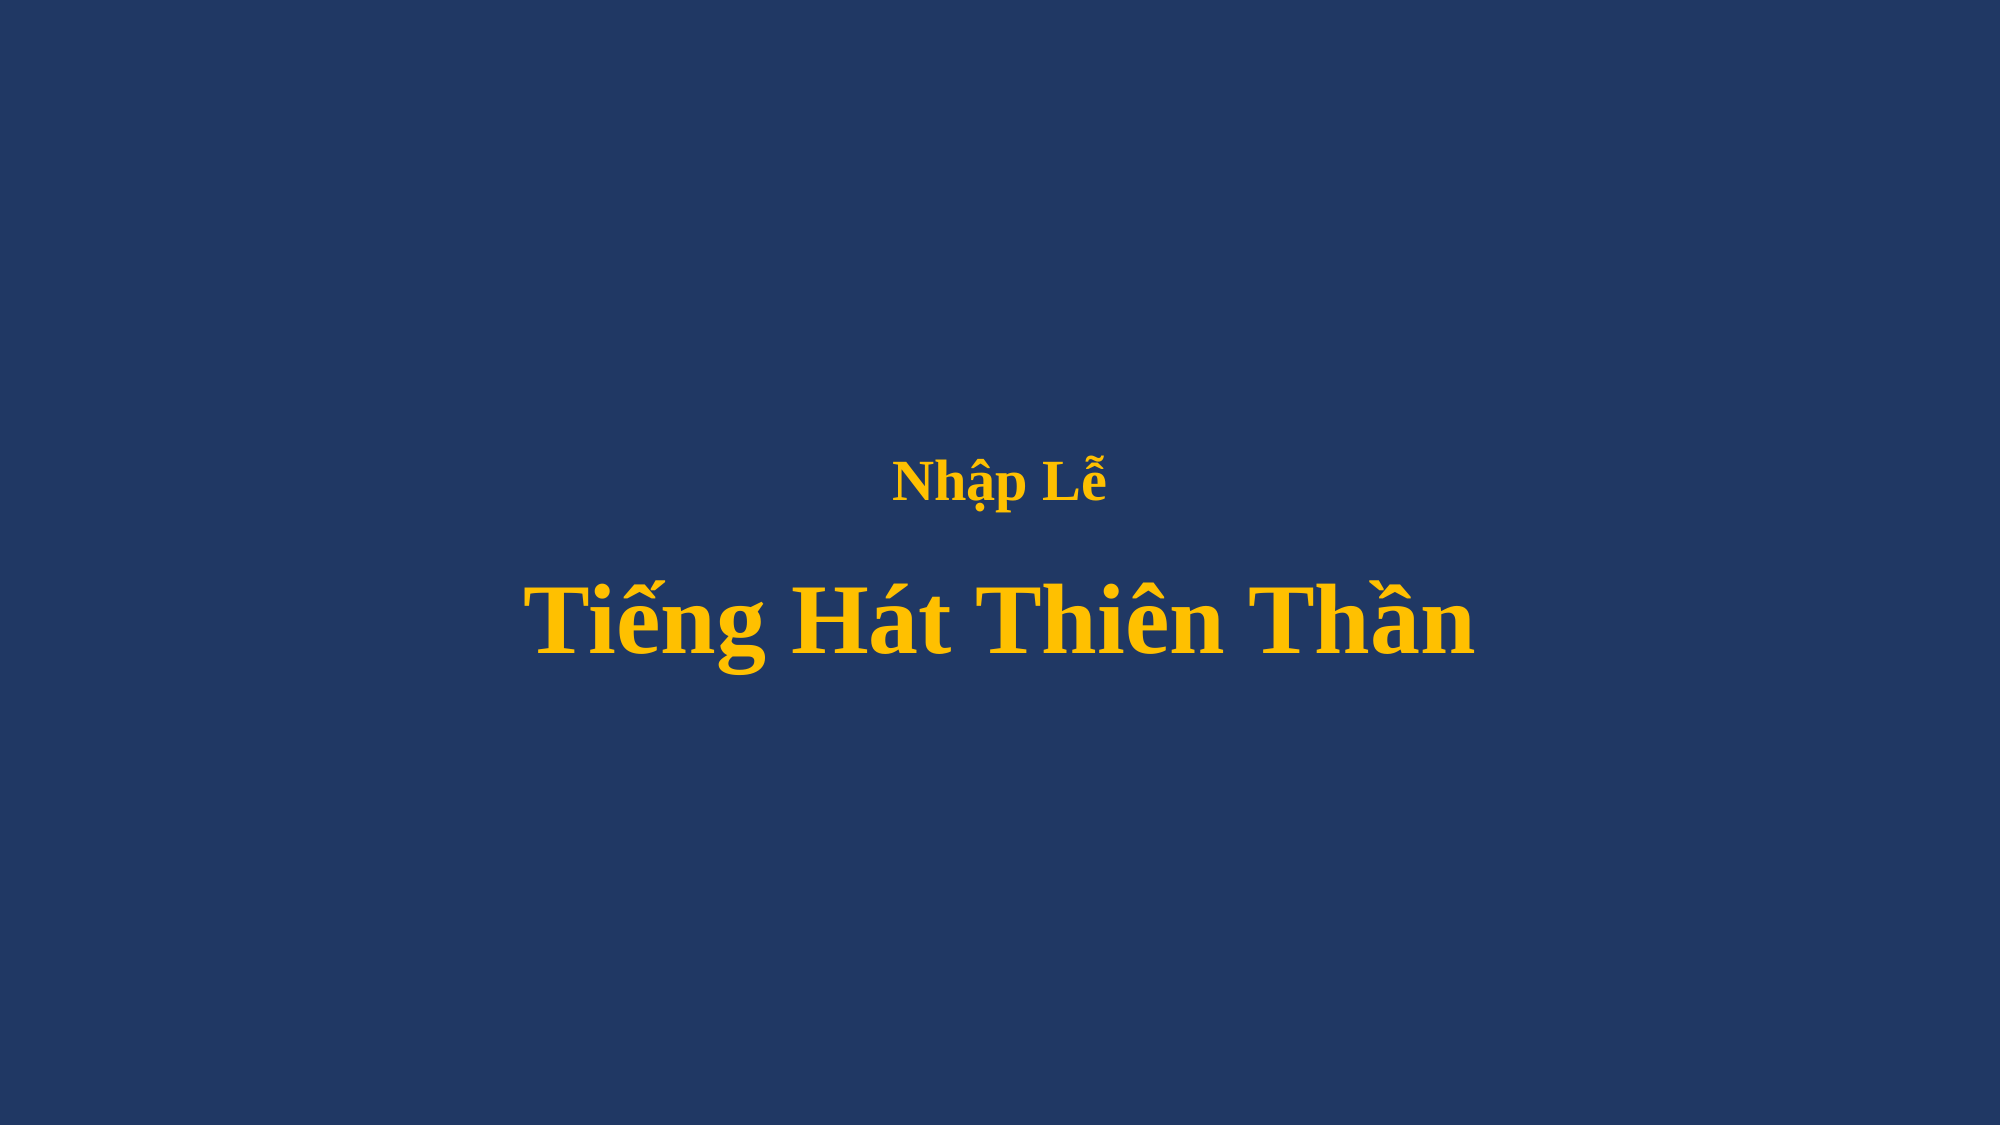

# Nhập Lễ Tiếng Hát Thiên Thần